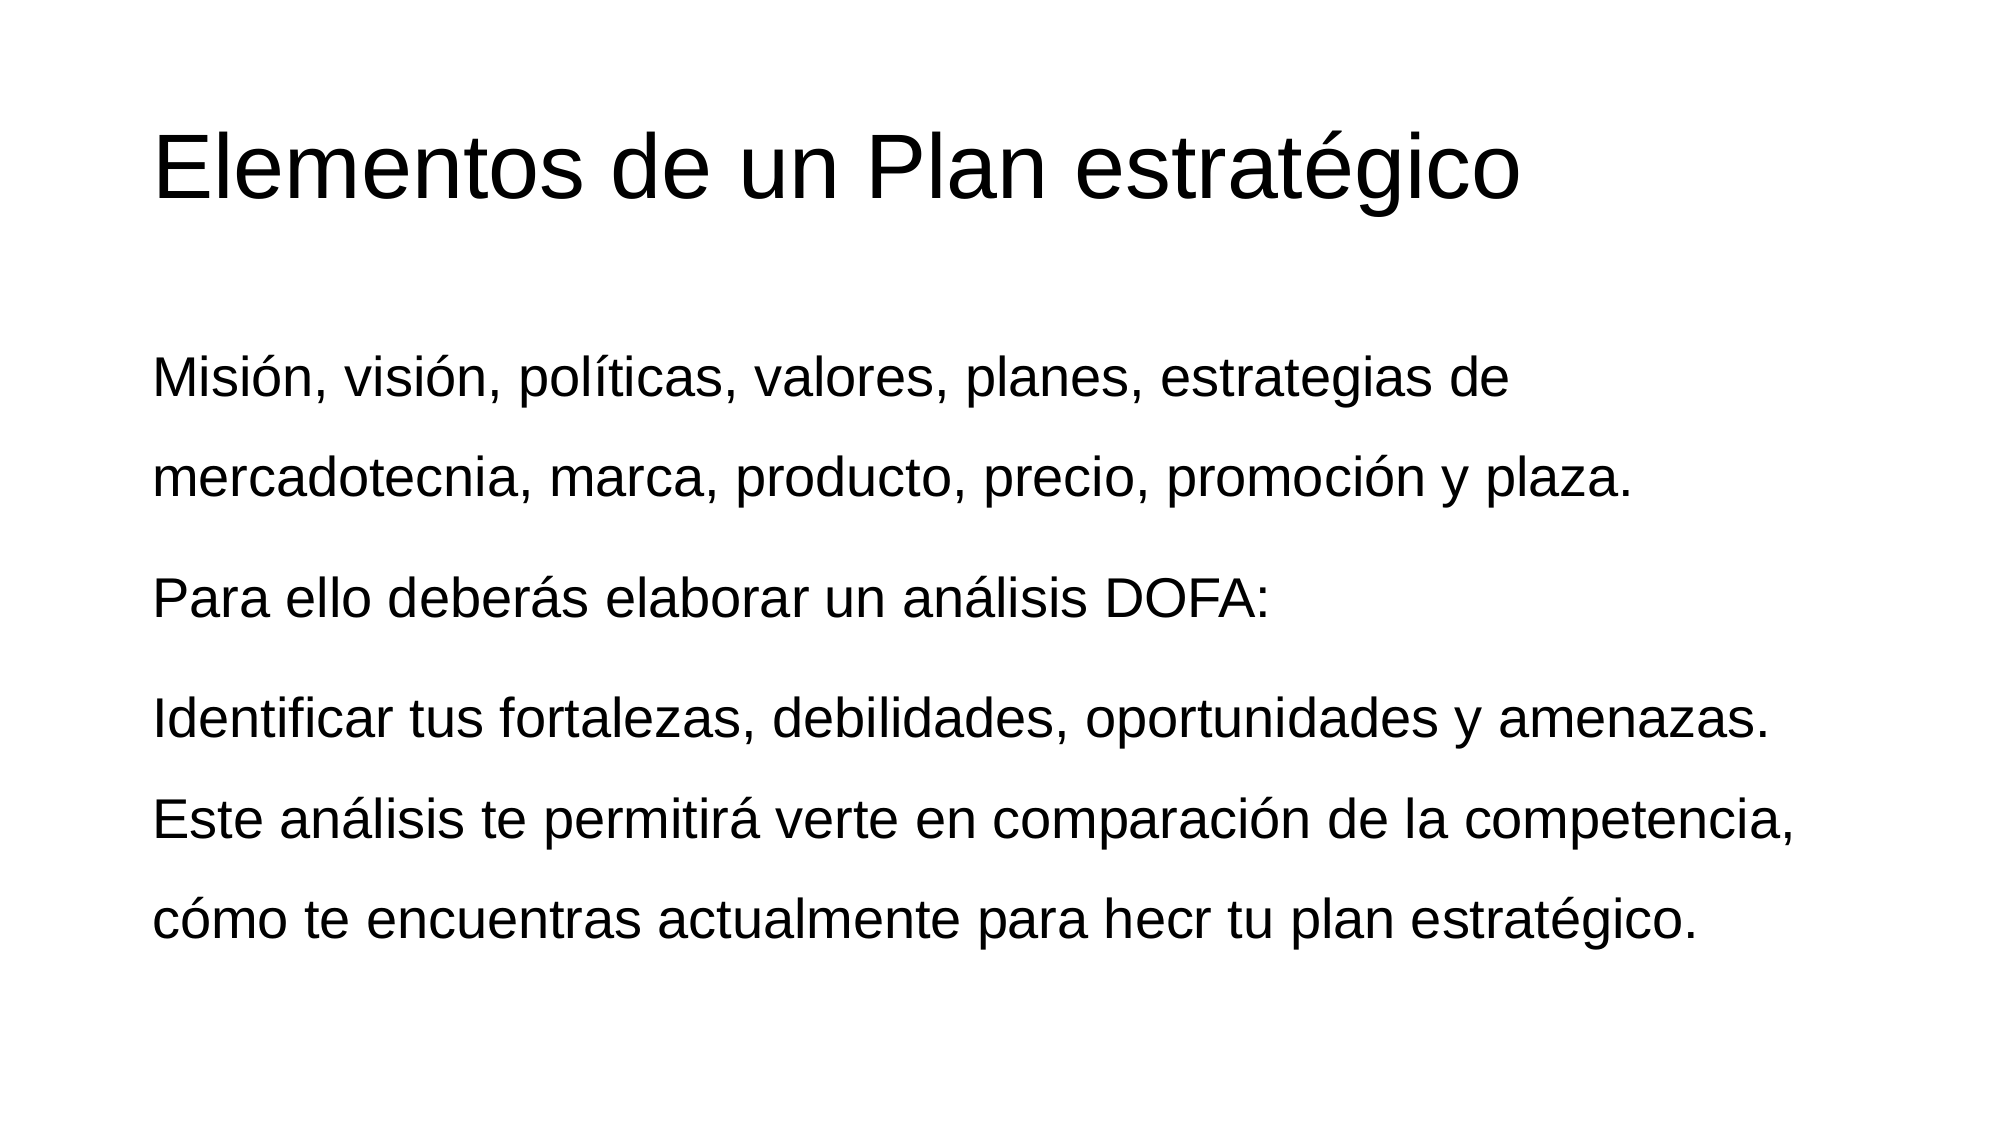

# Elementos de un Plan estratégico
Misión, visión, políticas, valores, planes, estrategias de mercadotecnia, marca, producto, precio, promoción y plaza.
Para ello deberás elaborar un análisis DOFA:
Identificar tus fortalezas, debilidades, oportunidades y amenazas.
Este análisis te permitirá verte en comparación de la competencia, cómo te encuentras actualmente para hecr tu plan estratégico.